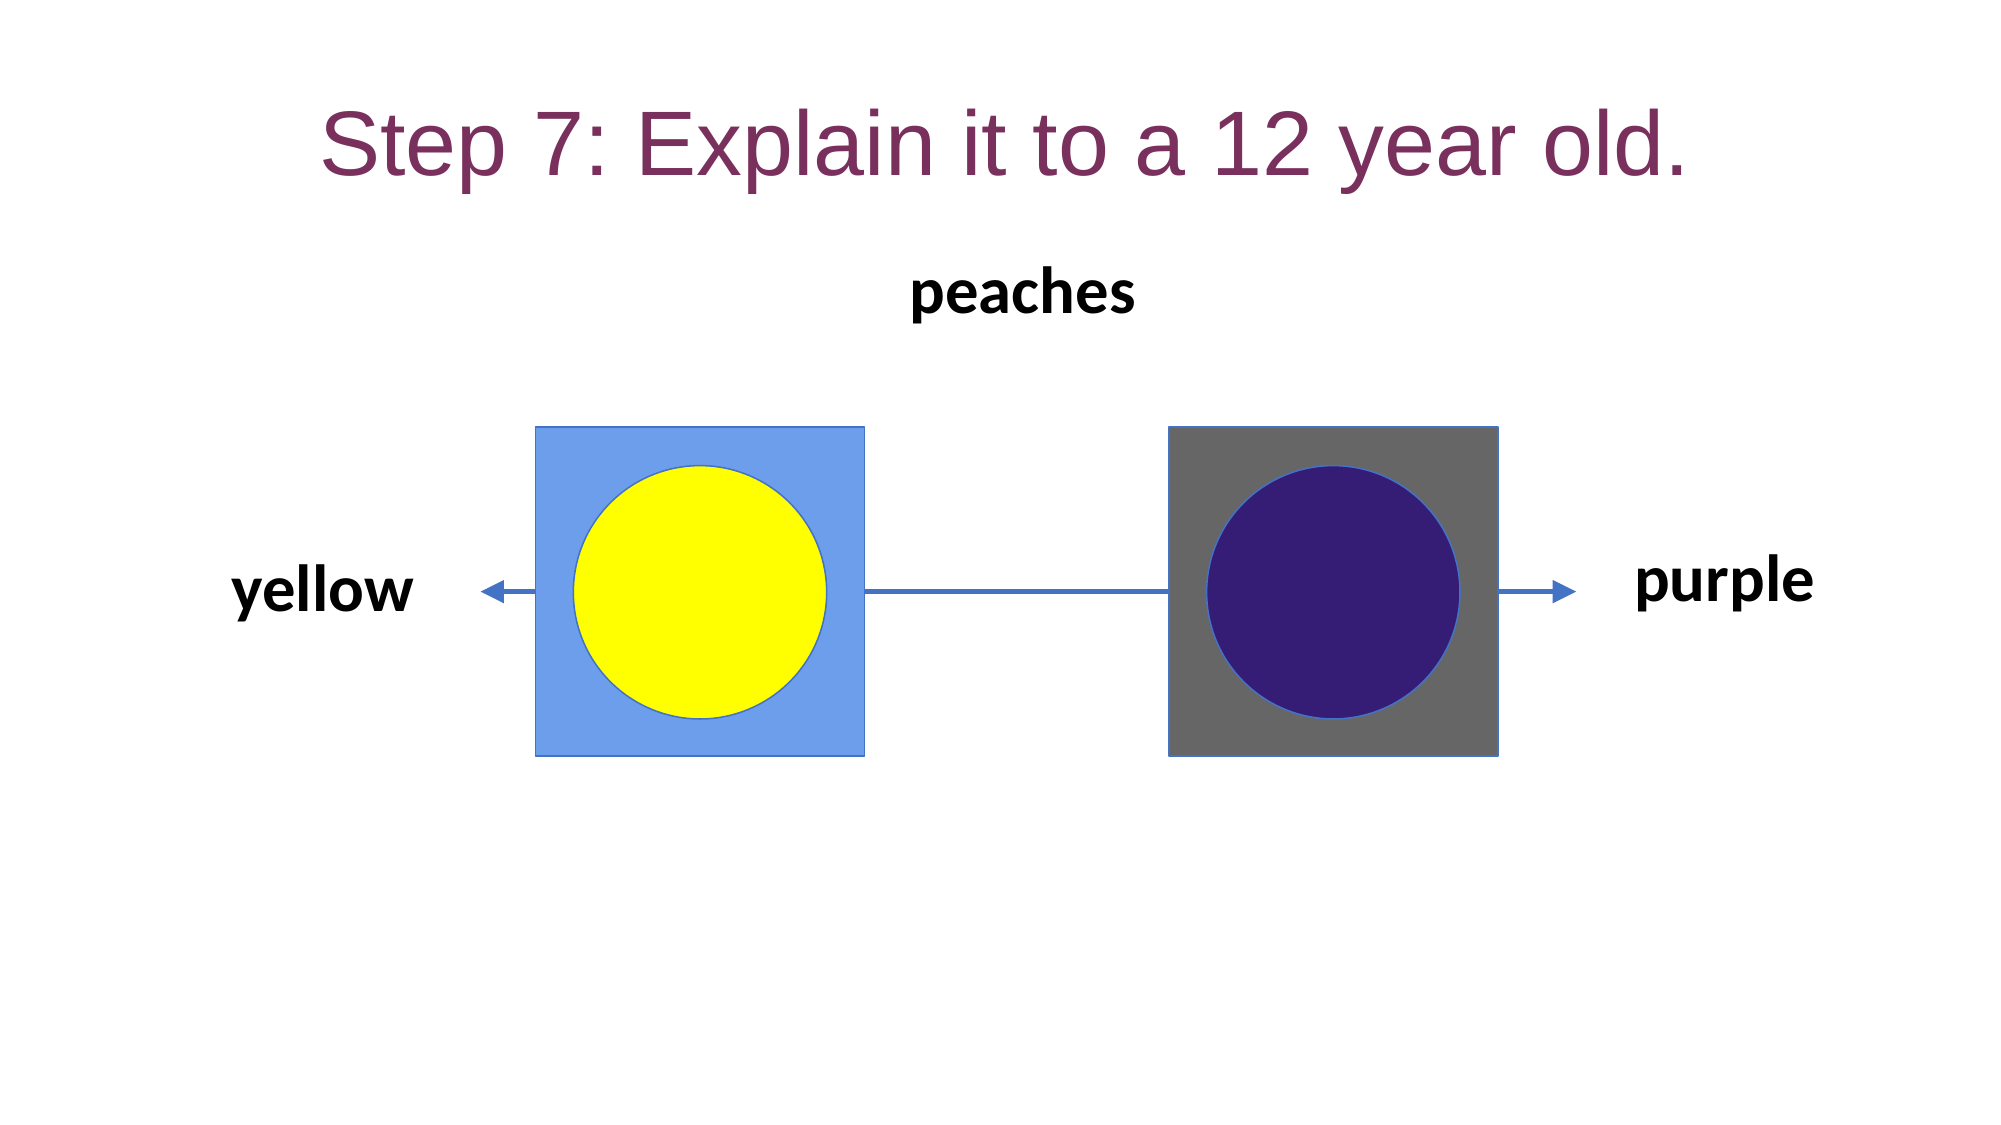

Step 7: Explain it to a 12 year old.
peaches

purple
yellow